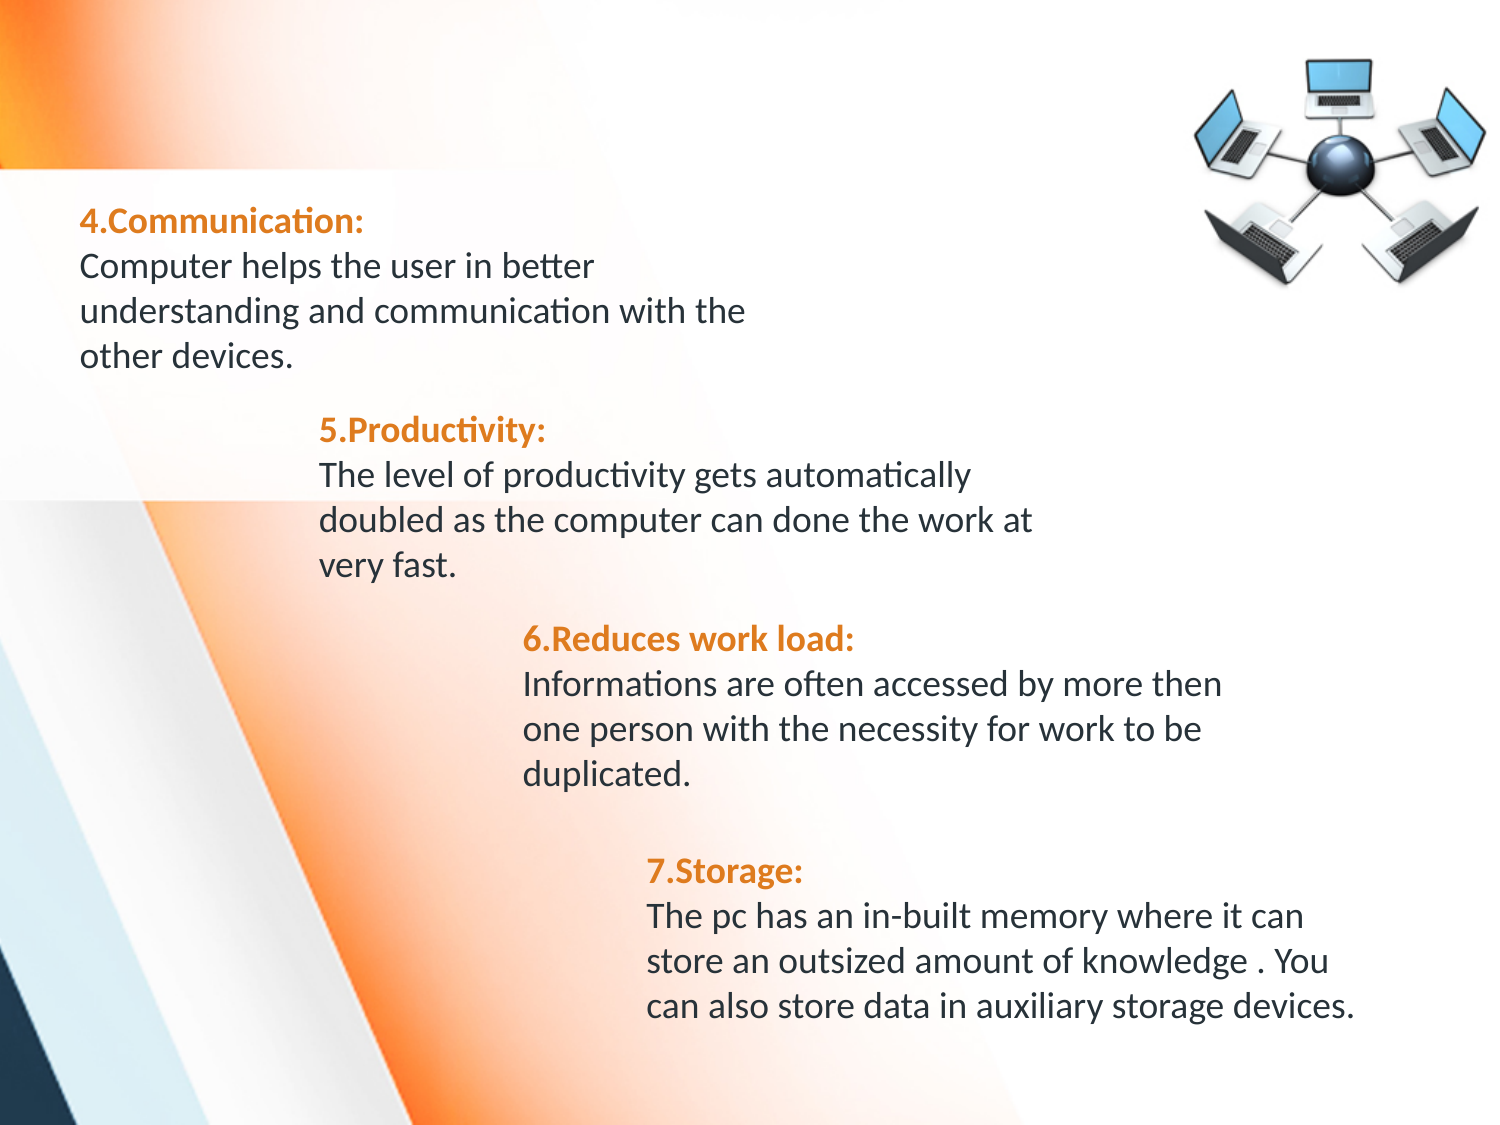

4.Communication:
Computer helps the user in better understanding and communication with the other devices.

#
5.Productivity:
The level of productivity gets automatically doubled as the computer can done the work at very fast.
6.Reduces work load:
Informations are often accessed by more then one person with the necessity for work to be duplicated.
7.Storage:
The pc has an in-built memory where it can store an outsized amount of knowledge . You can also store data in auxiliary storage devices.